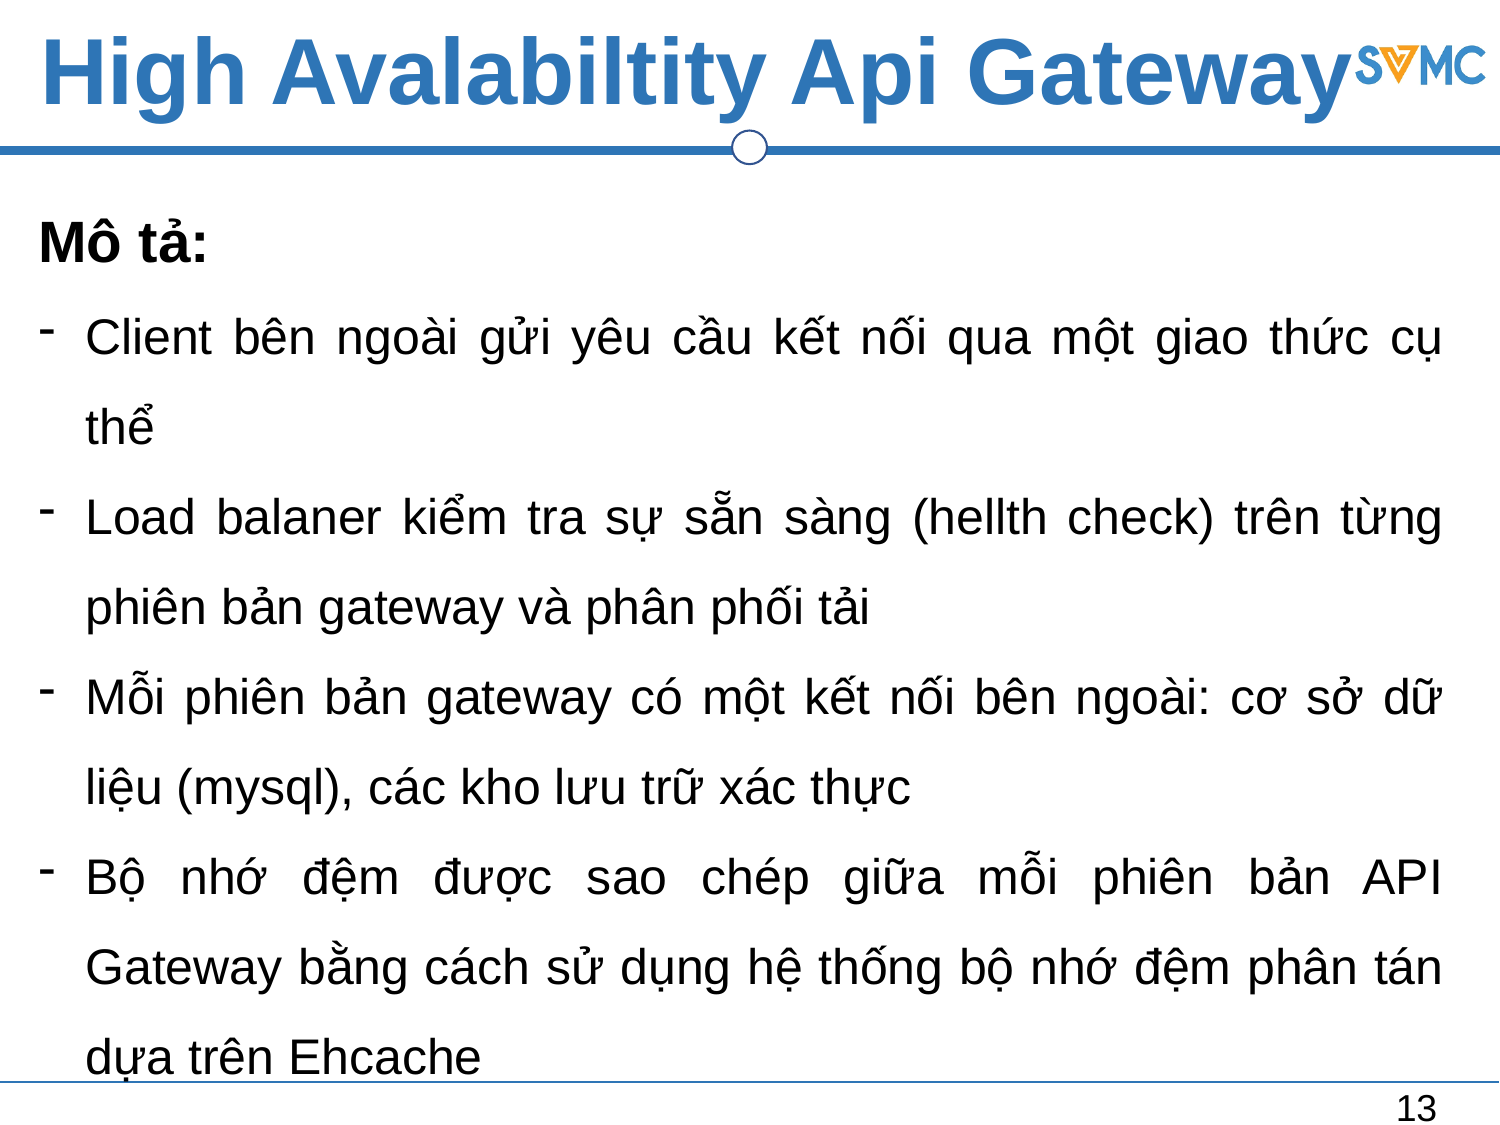

# High Avalabiltity Api Gateway
Mô tả:
Client bên ngoài gửi yêu cầu kết nối qua một giao thức cụ thể
Load balaner kiểm tra sự sẵn sàng (hellth check) trên từng phiên bản gateway và phân phối tải
Mỗi phiên bản gateway có một kết nối bên ngoài: cơ sở dữ liệu (mysql), các kho lưu trữ xác thực
Bộ nhớ đệm được sao chép giữa mỗi phiên bản API Gateway bằng cách sử dụng hệ thống bộ nhớ đệm phân tán dựa trên Ehcache
13